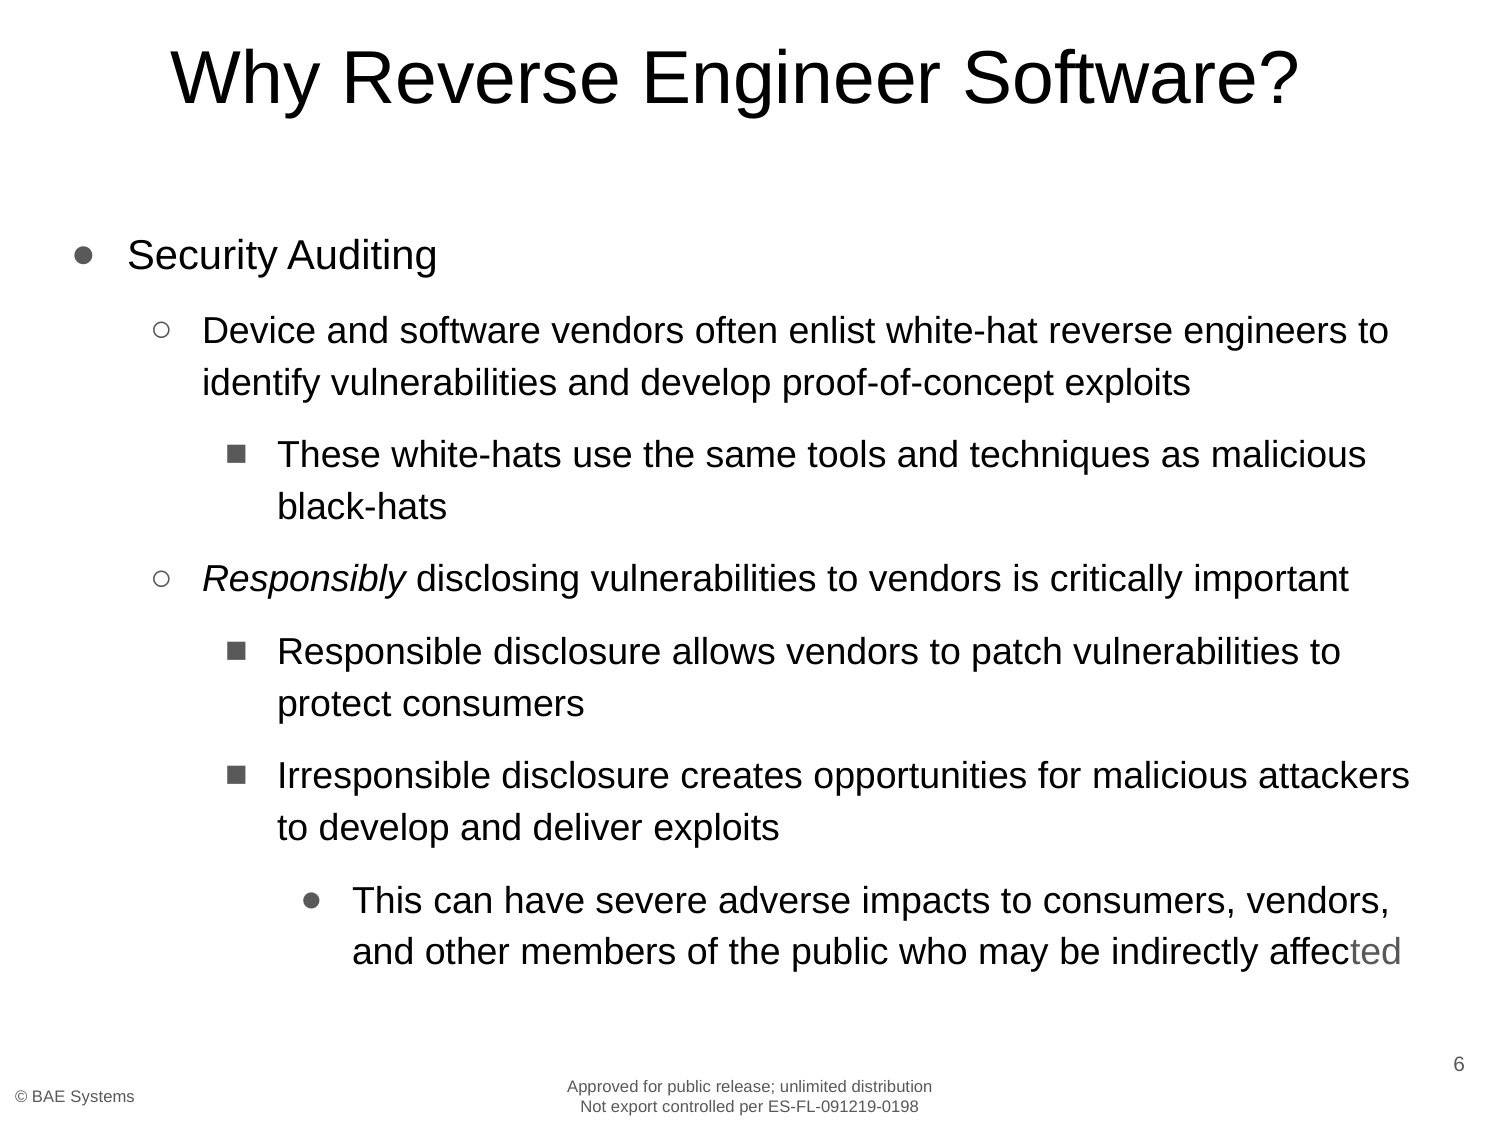

# Why Reverse Engineer Software?
Security Auditing
Device and software vendors often enlist white-hat reverse engineers to identify vulnerabilities and develop proof-of-concept exploits
These white-hats use the same tools and techniques as malicious black-hats
Responsibly disclosing vulnerabilities to vendors is critically important
Responsible disclosure allows vendors to patch vulnerabilities to protect consumers
Irresponsible disclosure creates opportunities for malicious attackers to develop and deliver exploits
This can have severe adverse impacts to consumers, vendors, and other members of the public who may be indirectly affected
6